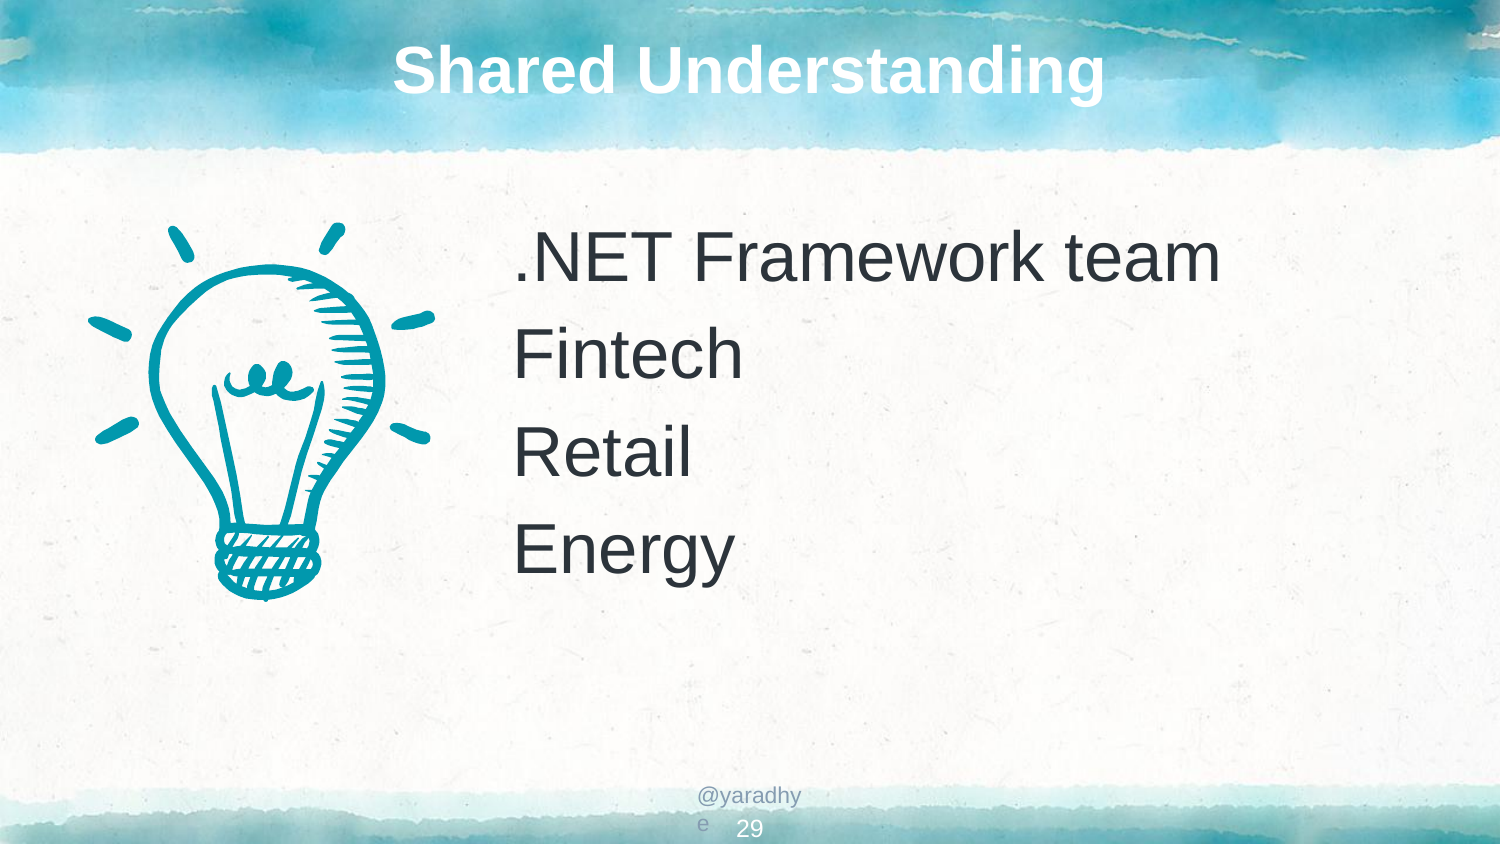

# Shared Understanding
.NET Framework team
Fintech
Retail
Energy

29